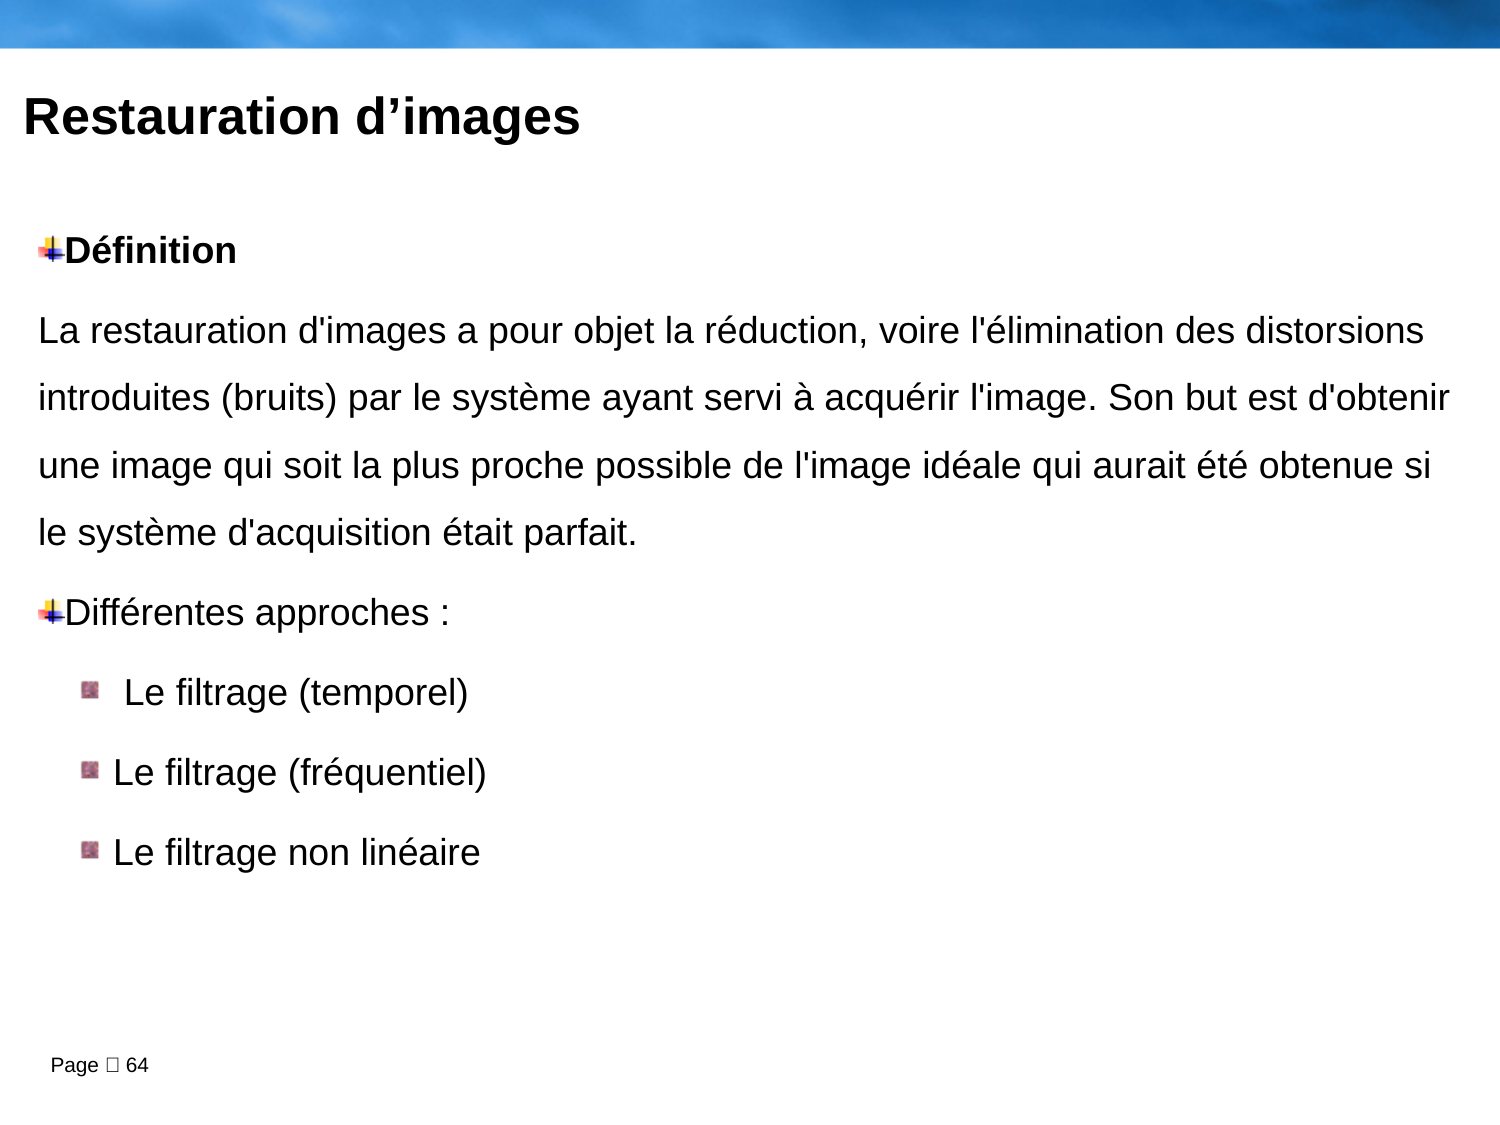

# Restauration d’images
Définition
La restauration d'images a pour objet la réduction, voire l'élimination des distorsions introduites (bruits) par le système ayant servi à acquérir l'image. Son but est d'obtenir une image qui soit la plus proche possible de l'image idéale qui aurait été obtenue si le système d'acquisition était parfait.
Différentes approches :
 Le filtrage (temporel)
Le filtrage (fréquentiel)
Le filtrage non linéaire